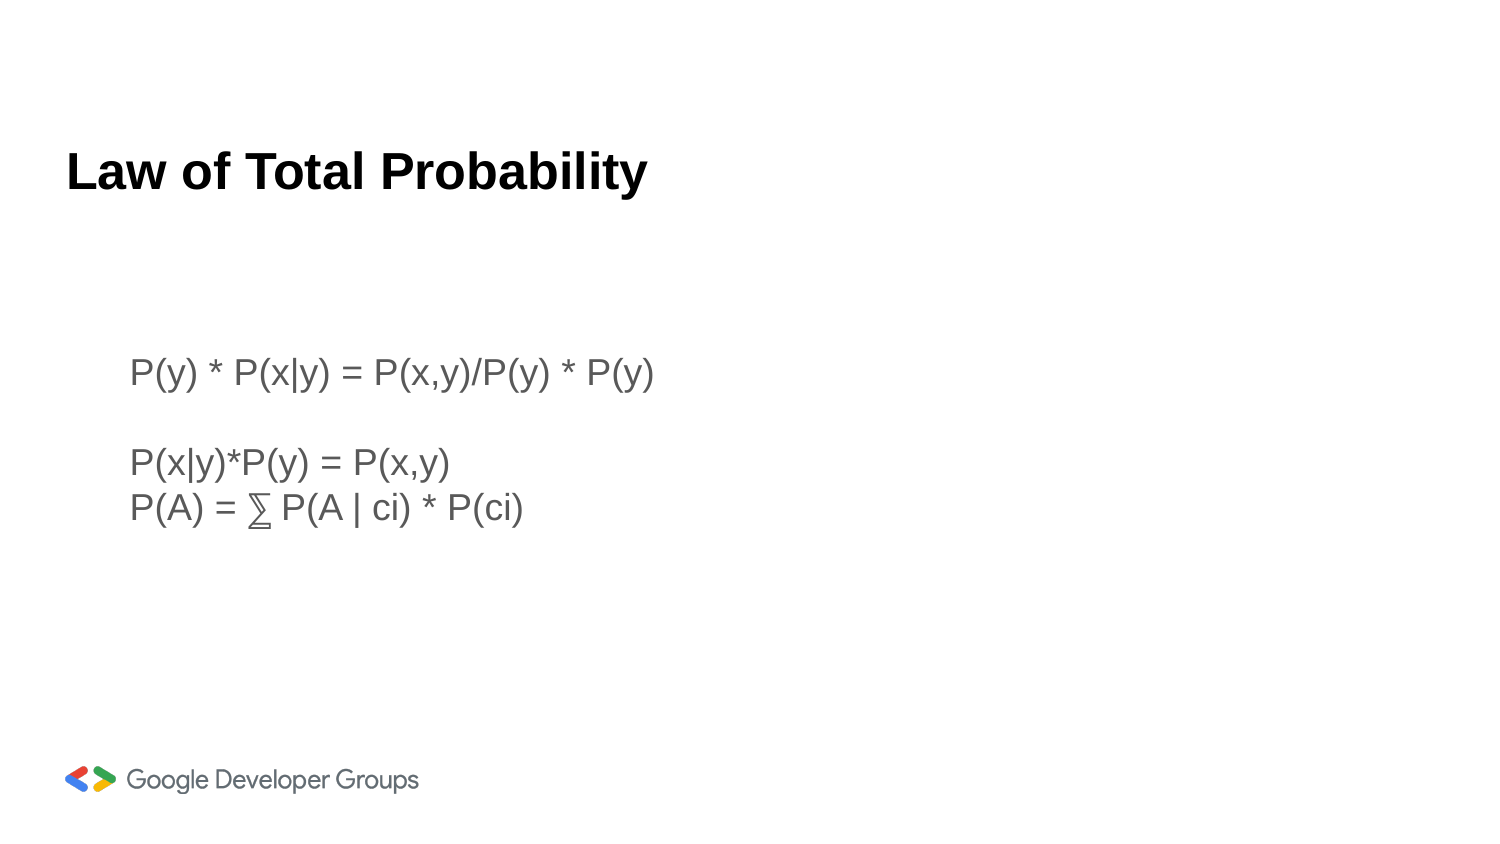

# Law of Total Probability
P(y) * P(x|y) = P(x,y)/P(y) * P(y)

P(x|y)*P(y) = P(x,y)
P(A) = ⅀ P(A | ci) * P(ci)